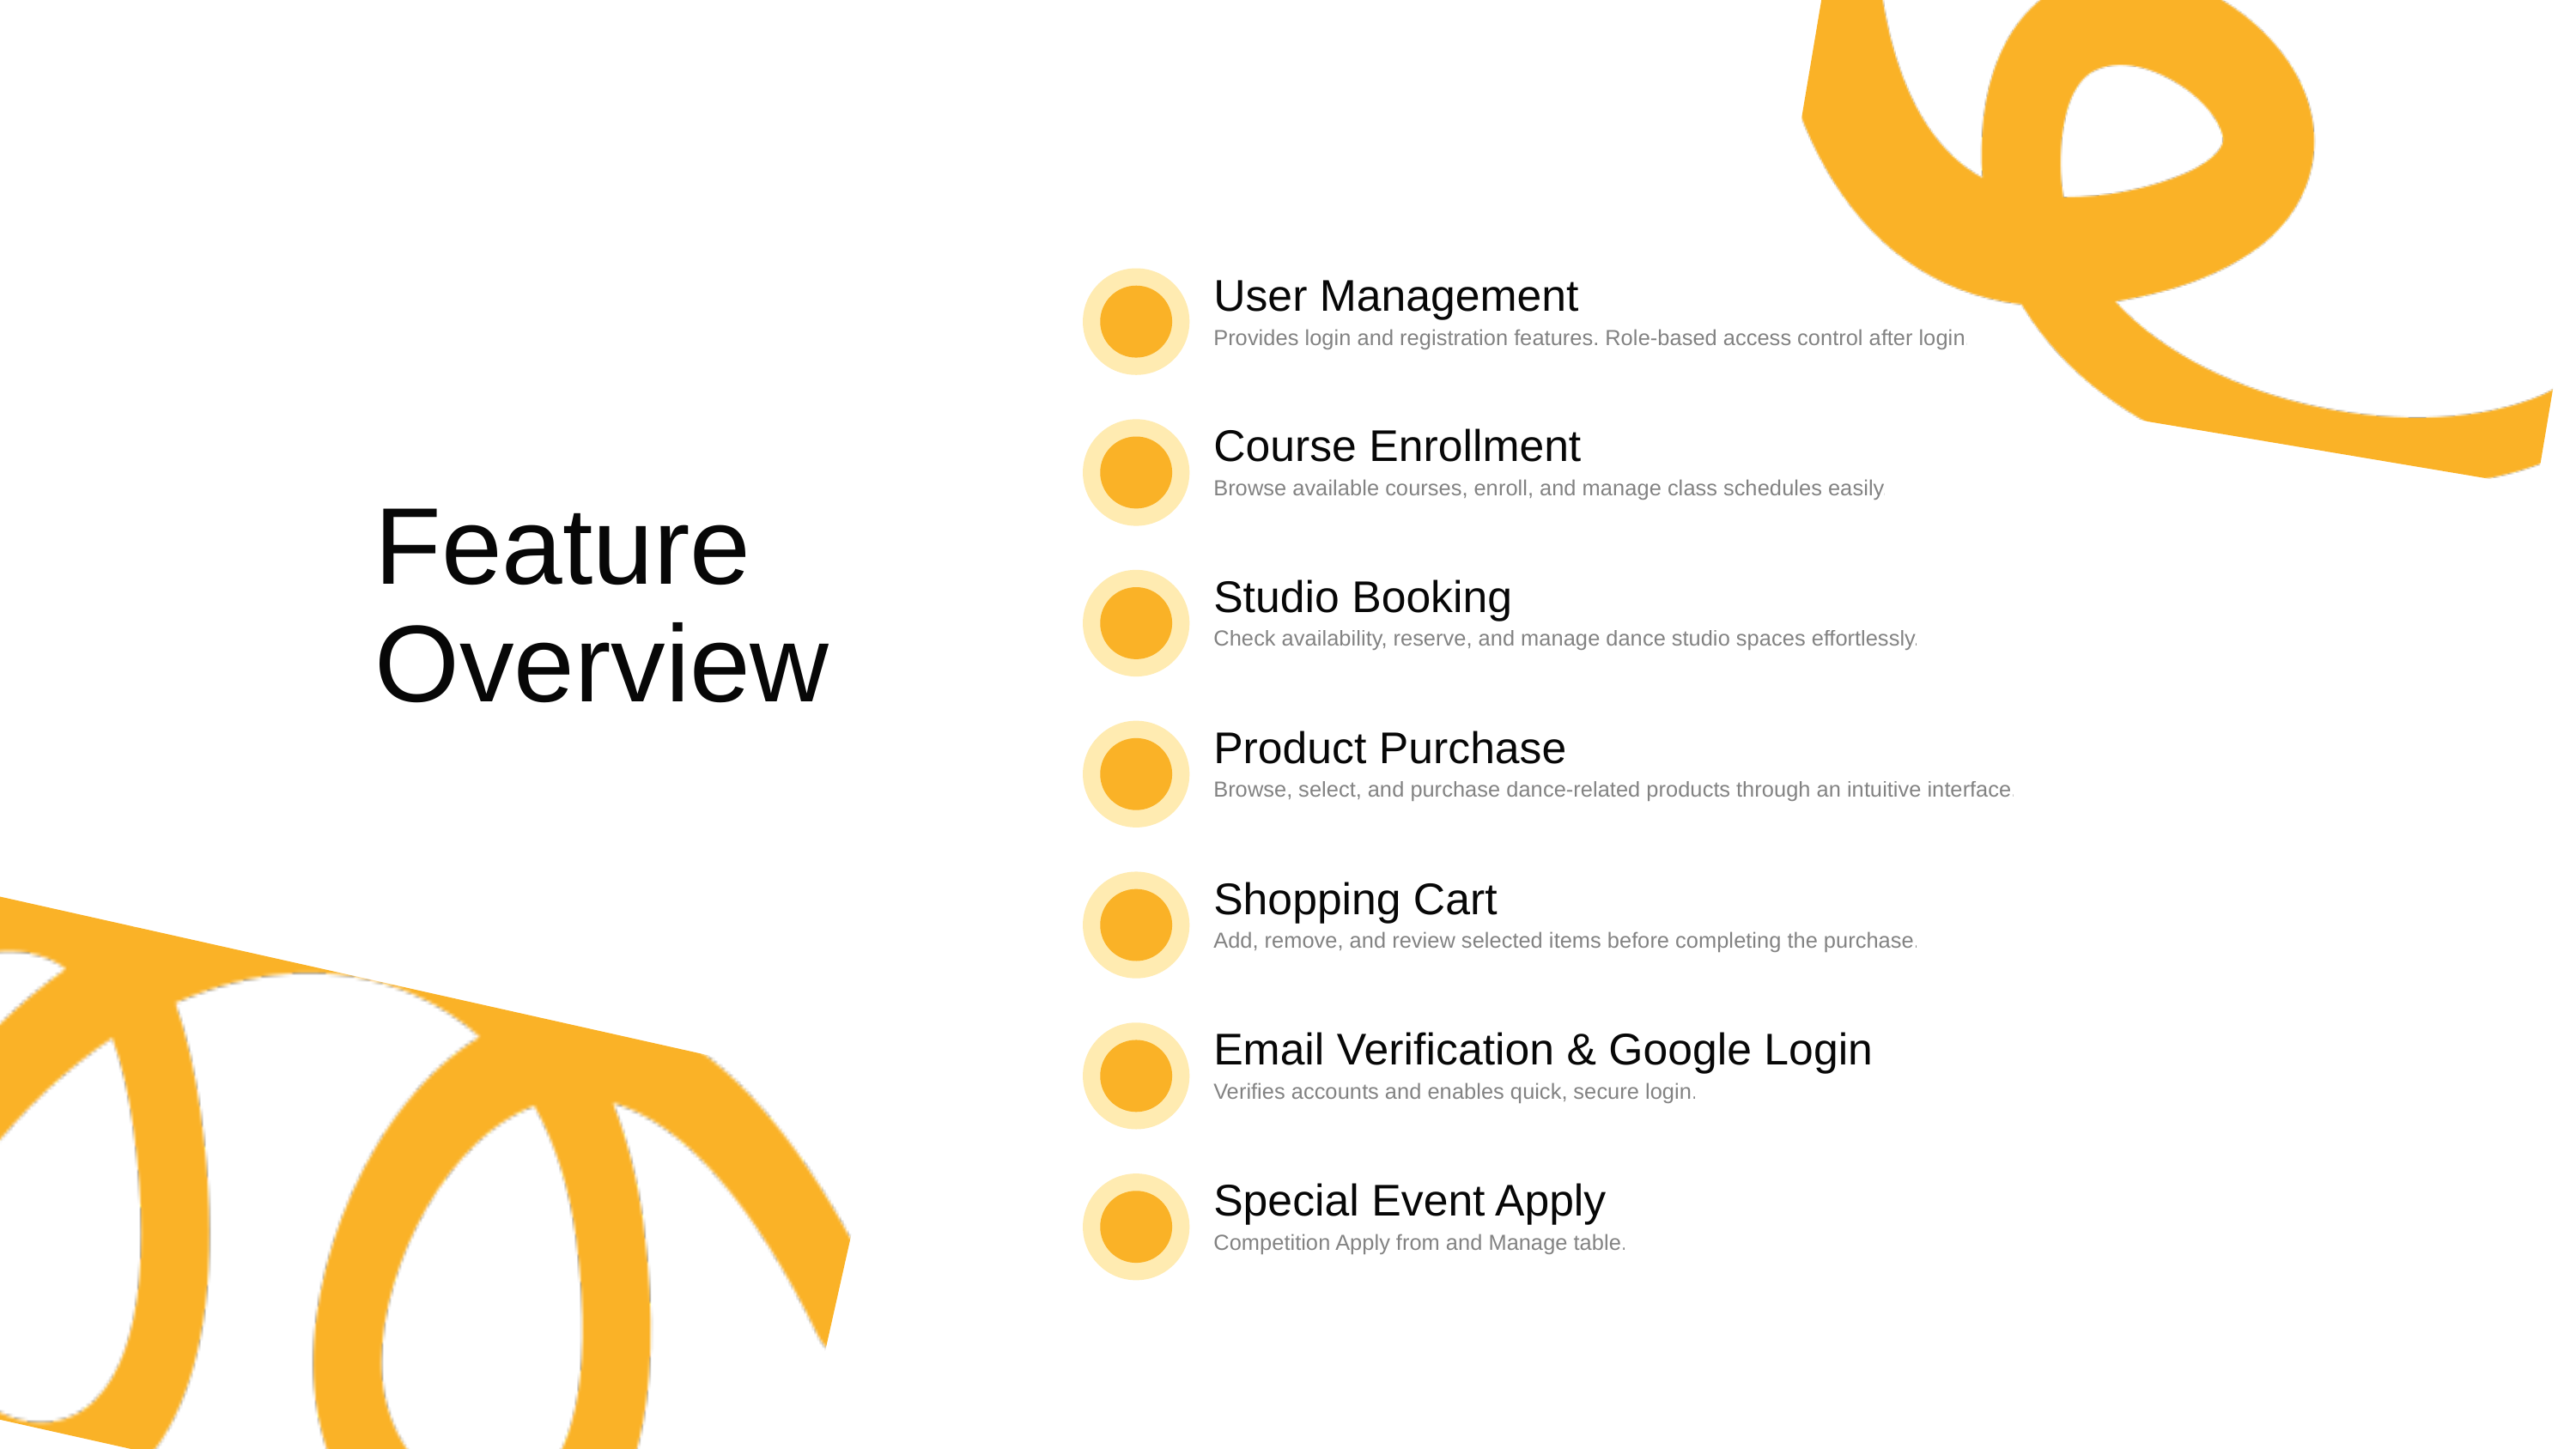

User Management

Provides login and registration features. Role-based access control after login.
Course Enrollment

Browse available courses, enroll, and manage class schedules easily.
Feature Overview
Studio Booking

Check availability, reserve, and manage dance studio spaces effortlessly.
Product Purchase

Browse, select, and purchase dance-related products through an intuitive interface.
Shopping Cart

Add, remove, and review selected items before completing the purchase.

Email Verification & Google Login

Verifies accounts and enables quick, secure login.
Special Event Apply

Competition Apply from and Manage table.